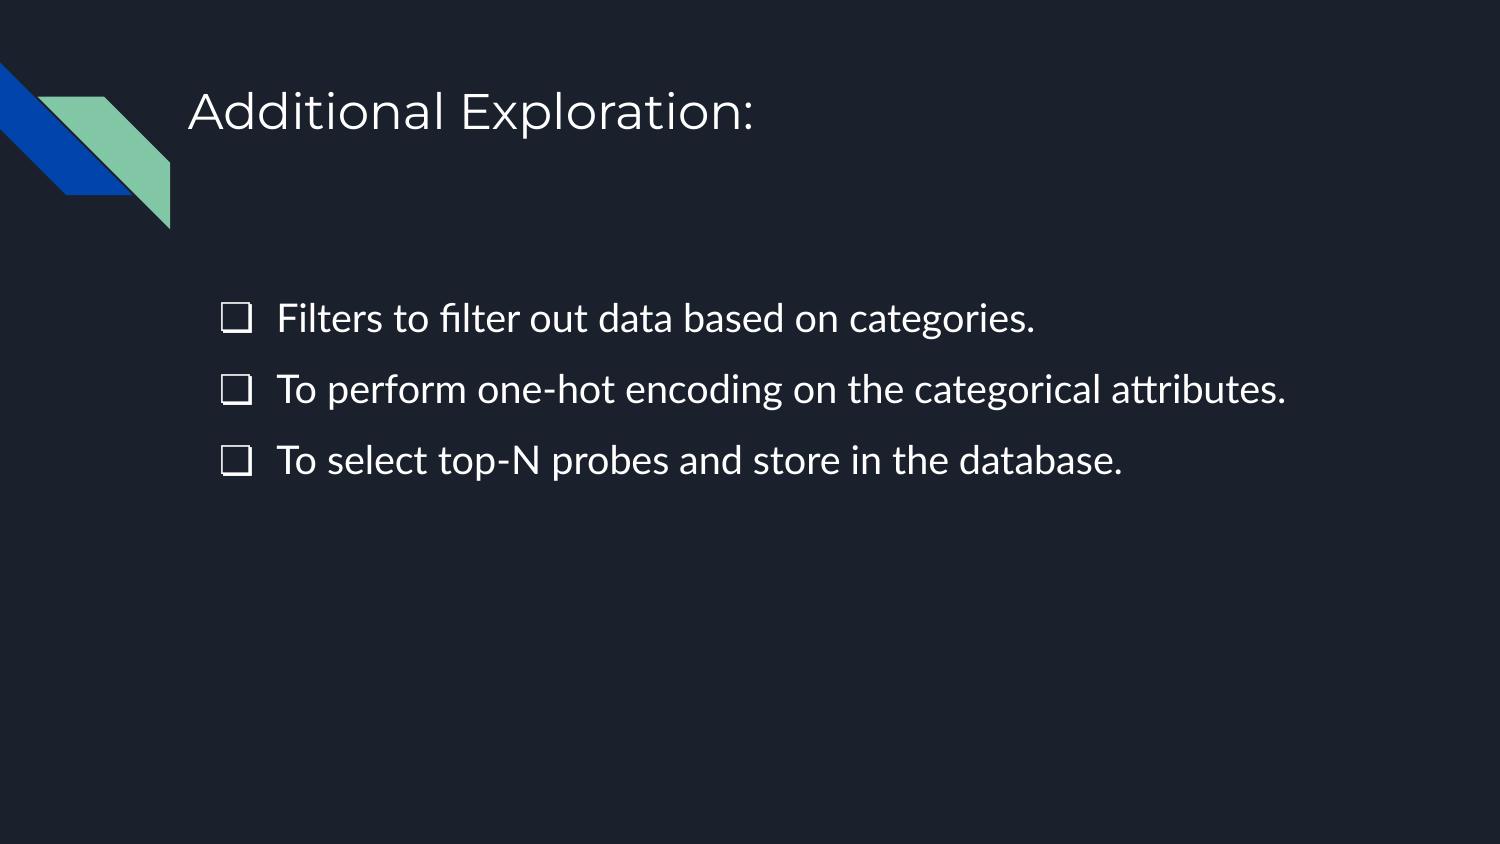

# Additional Exploration:
Filters to filter out data based on categories.
To perform one-hot encoding on the categorical attributes.
To select top-N probes and store in the database.